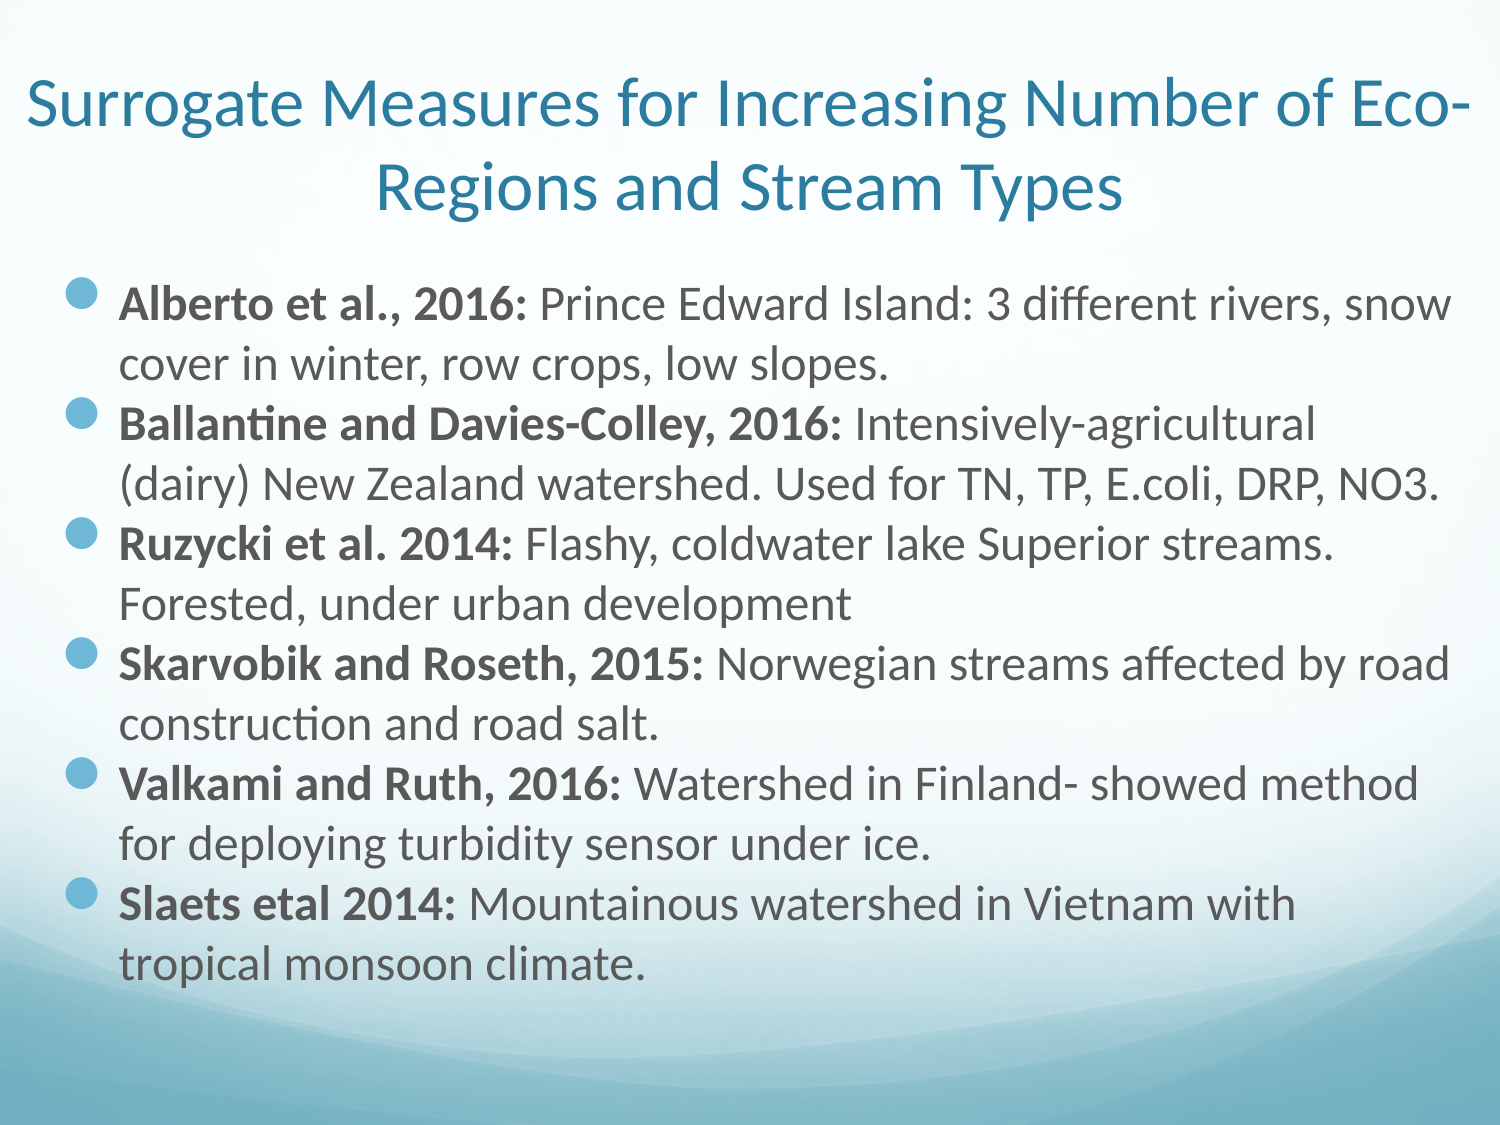

# Surrogate Measures for Increasing Number of Eco-Regions and Stream Types
Alberto et al., 2016: Prince Edward Island: 3 different rivers, snow cover in winter, row crops, low slopes.
Ballantine and Davies-Colley, 2016: Intensively-agricultural (dairy) New Zealand watershed. Used for TN, TP, E.coli, DRP, NO3.
Ruzycki et al. 2014: Flashy, coldwater lake Superior streams. Forested, under urban development
Skarvobik and Roseth, 2015: Norwegian streams affected by road construction and road salt.
Valkami and Ruth, 2016: Watershed in Finland- showed method for deploying turbidity sensor under ice.
Slaets etal 2014: Mountainous watershed in Vietnam with tropical monsoon climate.